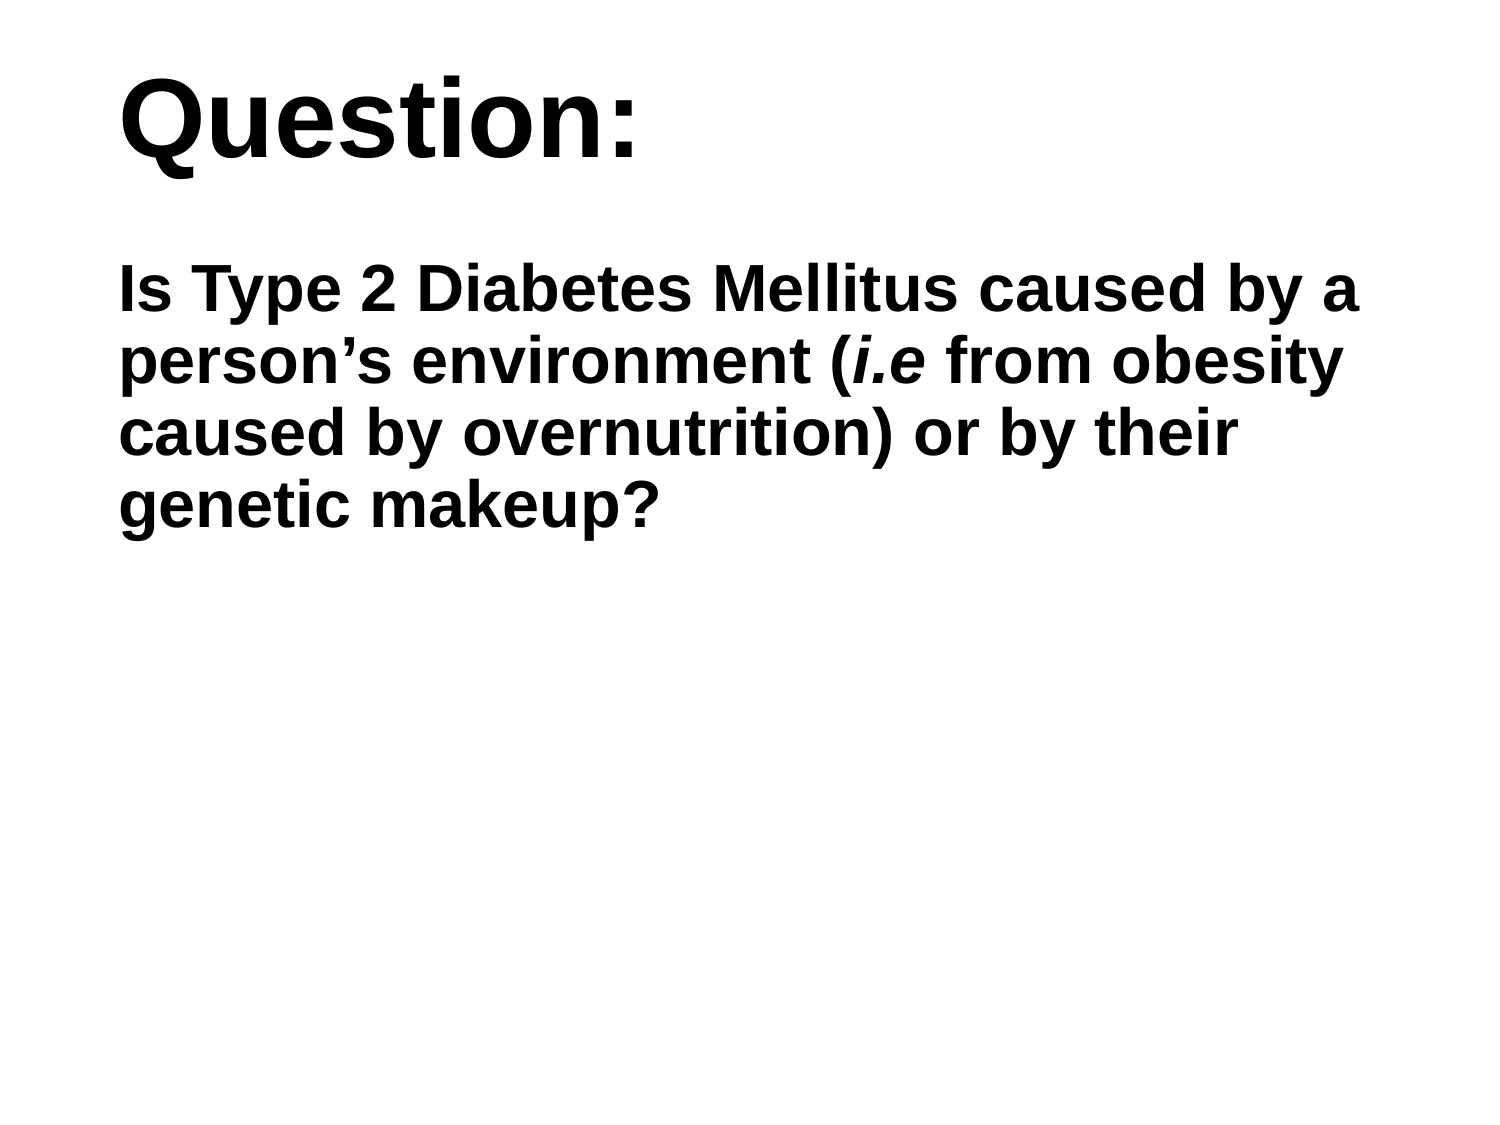

# Question: Is Type 2 Diabetes Mellitus caused by a person’s environment (i.e from obesity caused by overnutrition) or by their genetic makeup?